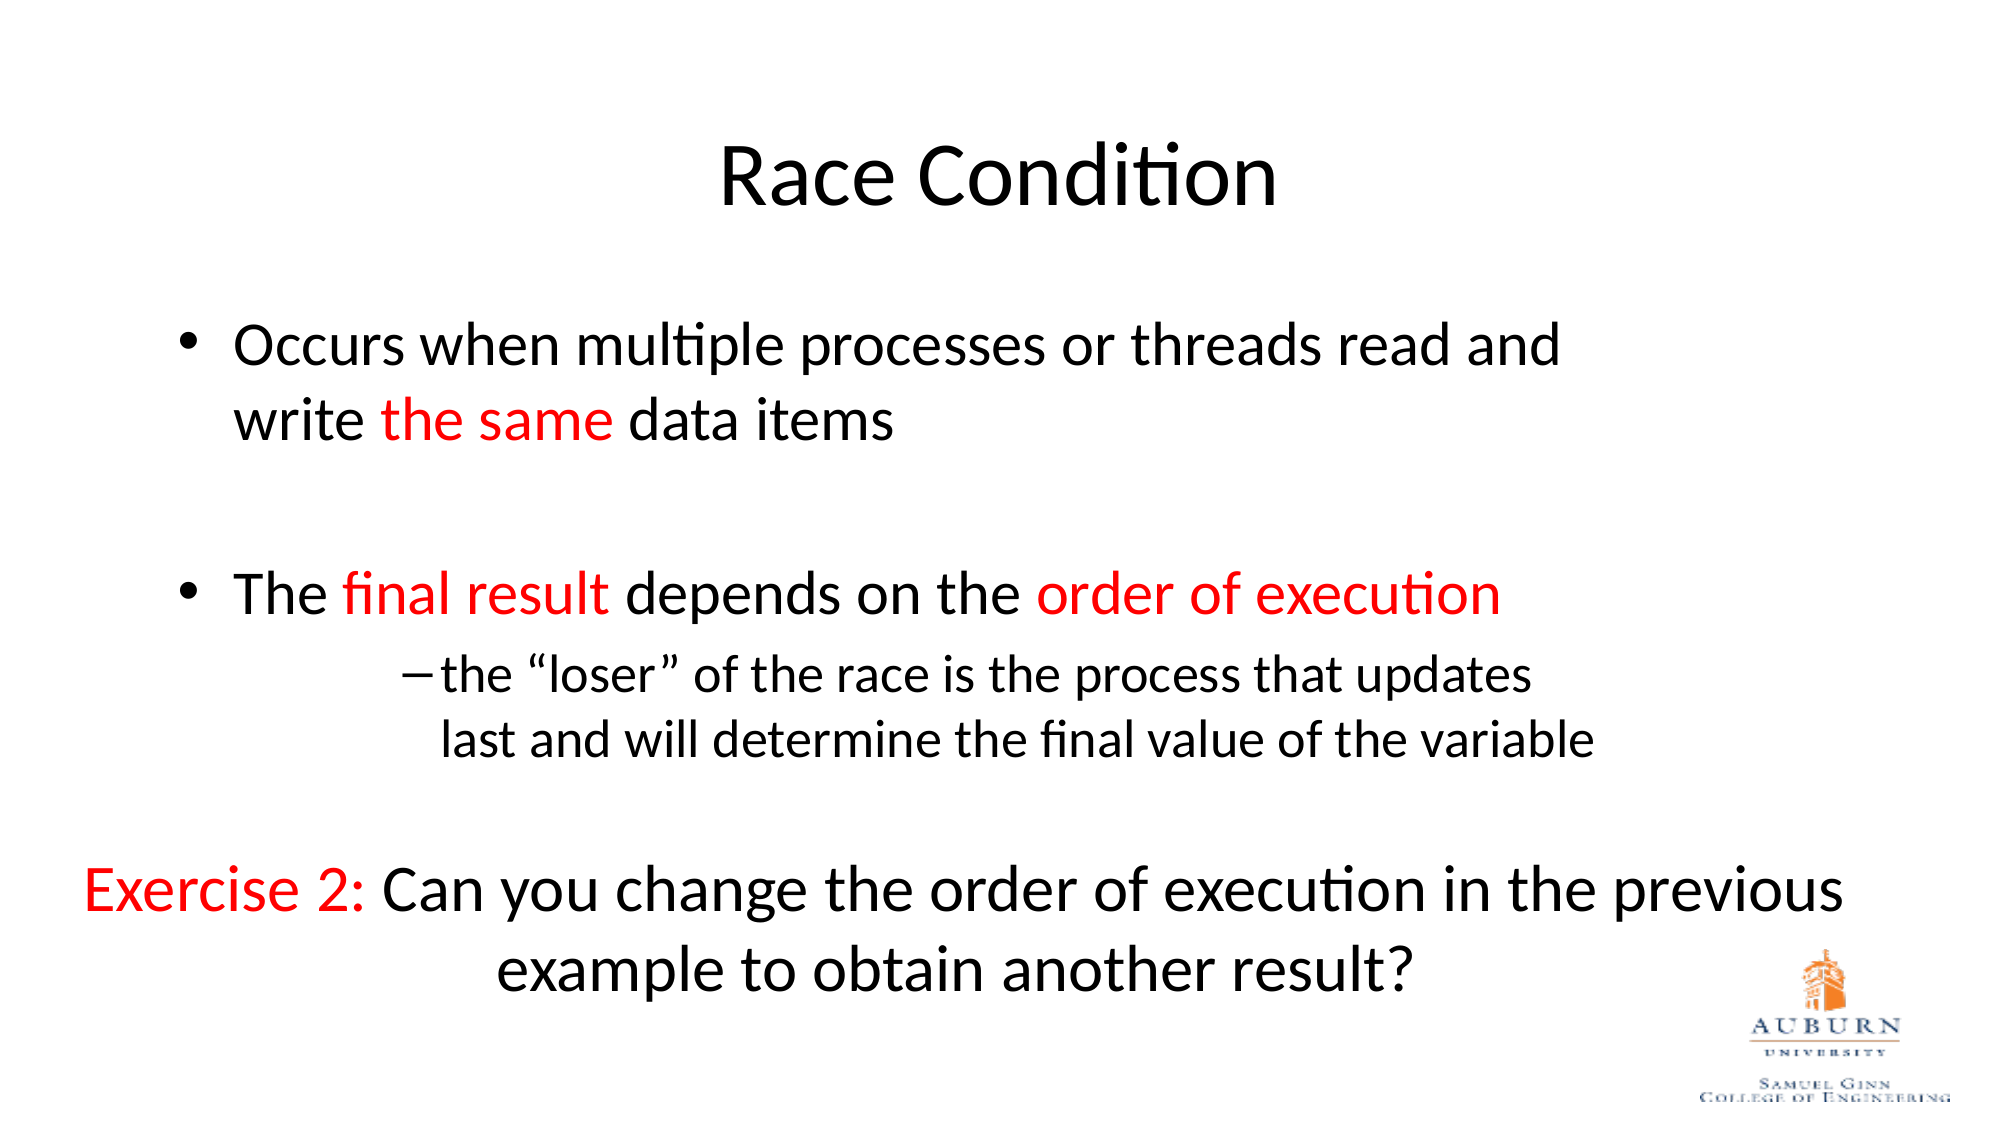

# Race Condition
Occurs when multiple processes or threads read and write the same data items

The final result depends on the order of execution
the “loser” of the race is the process that updates last and will determine the final value of the variable
Exercise 2: Can you change the order of execution in the previous example to obtain another result?